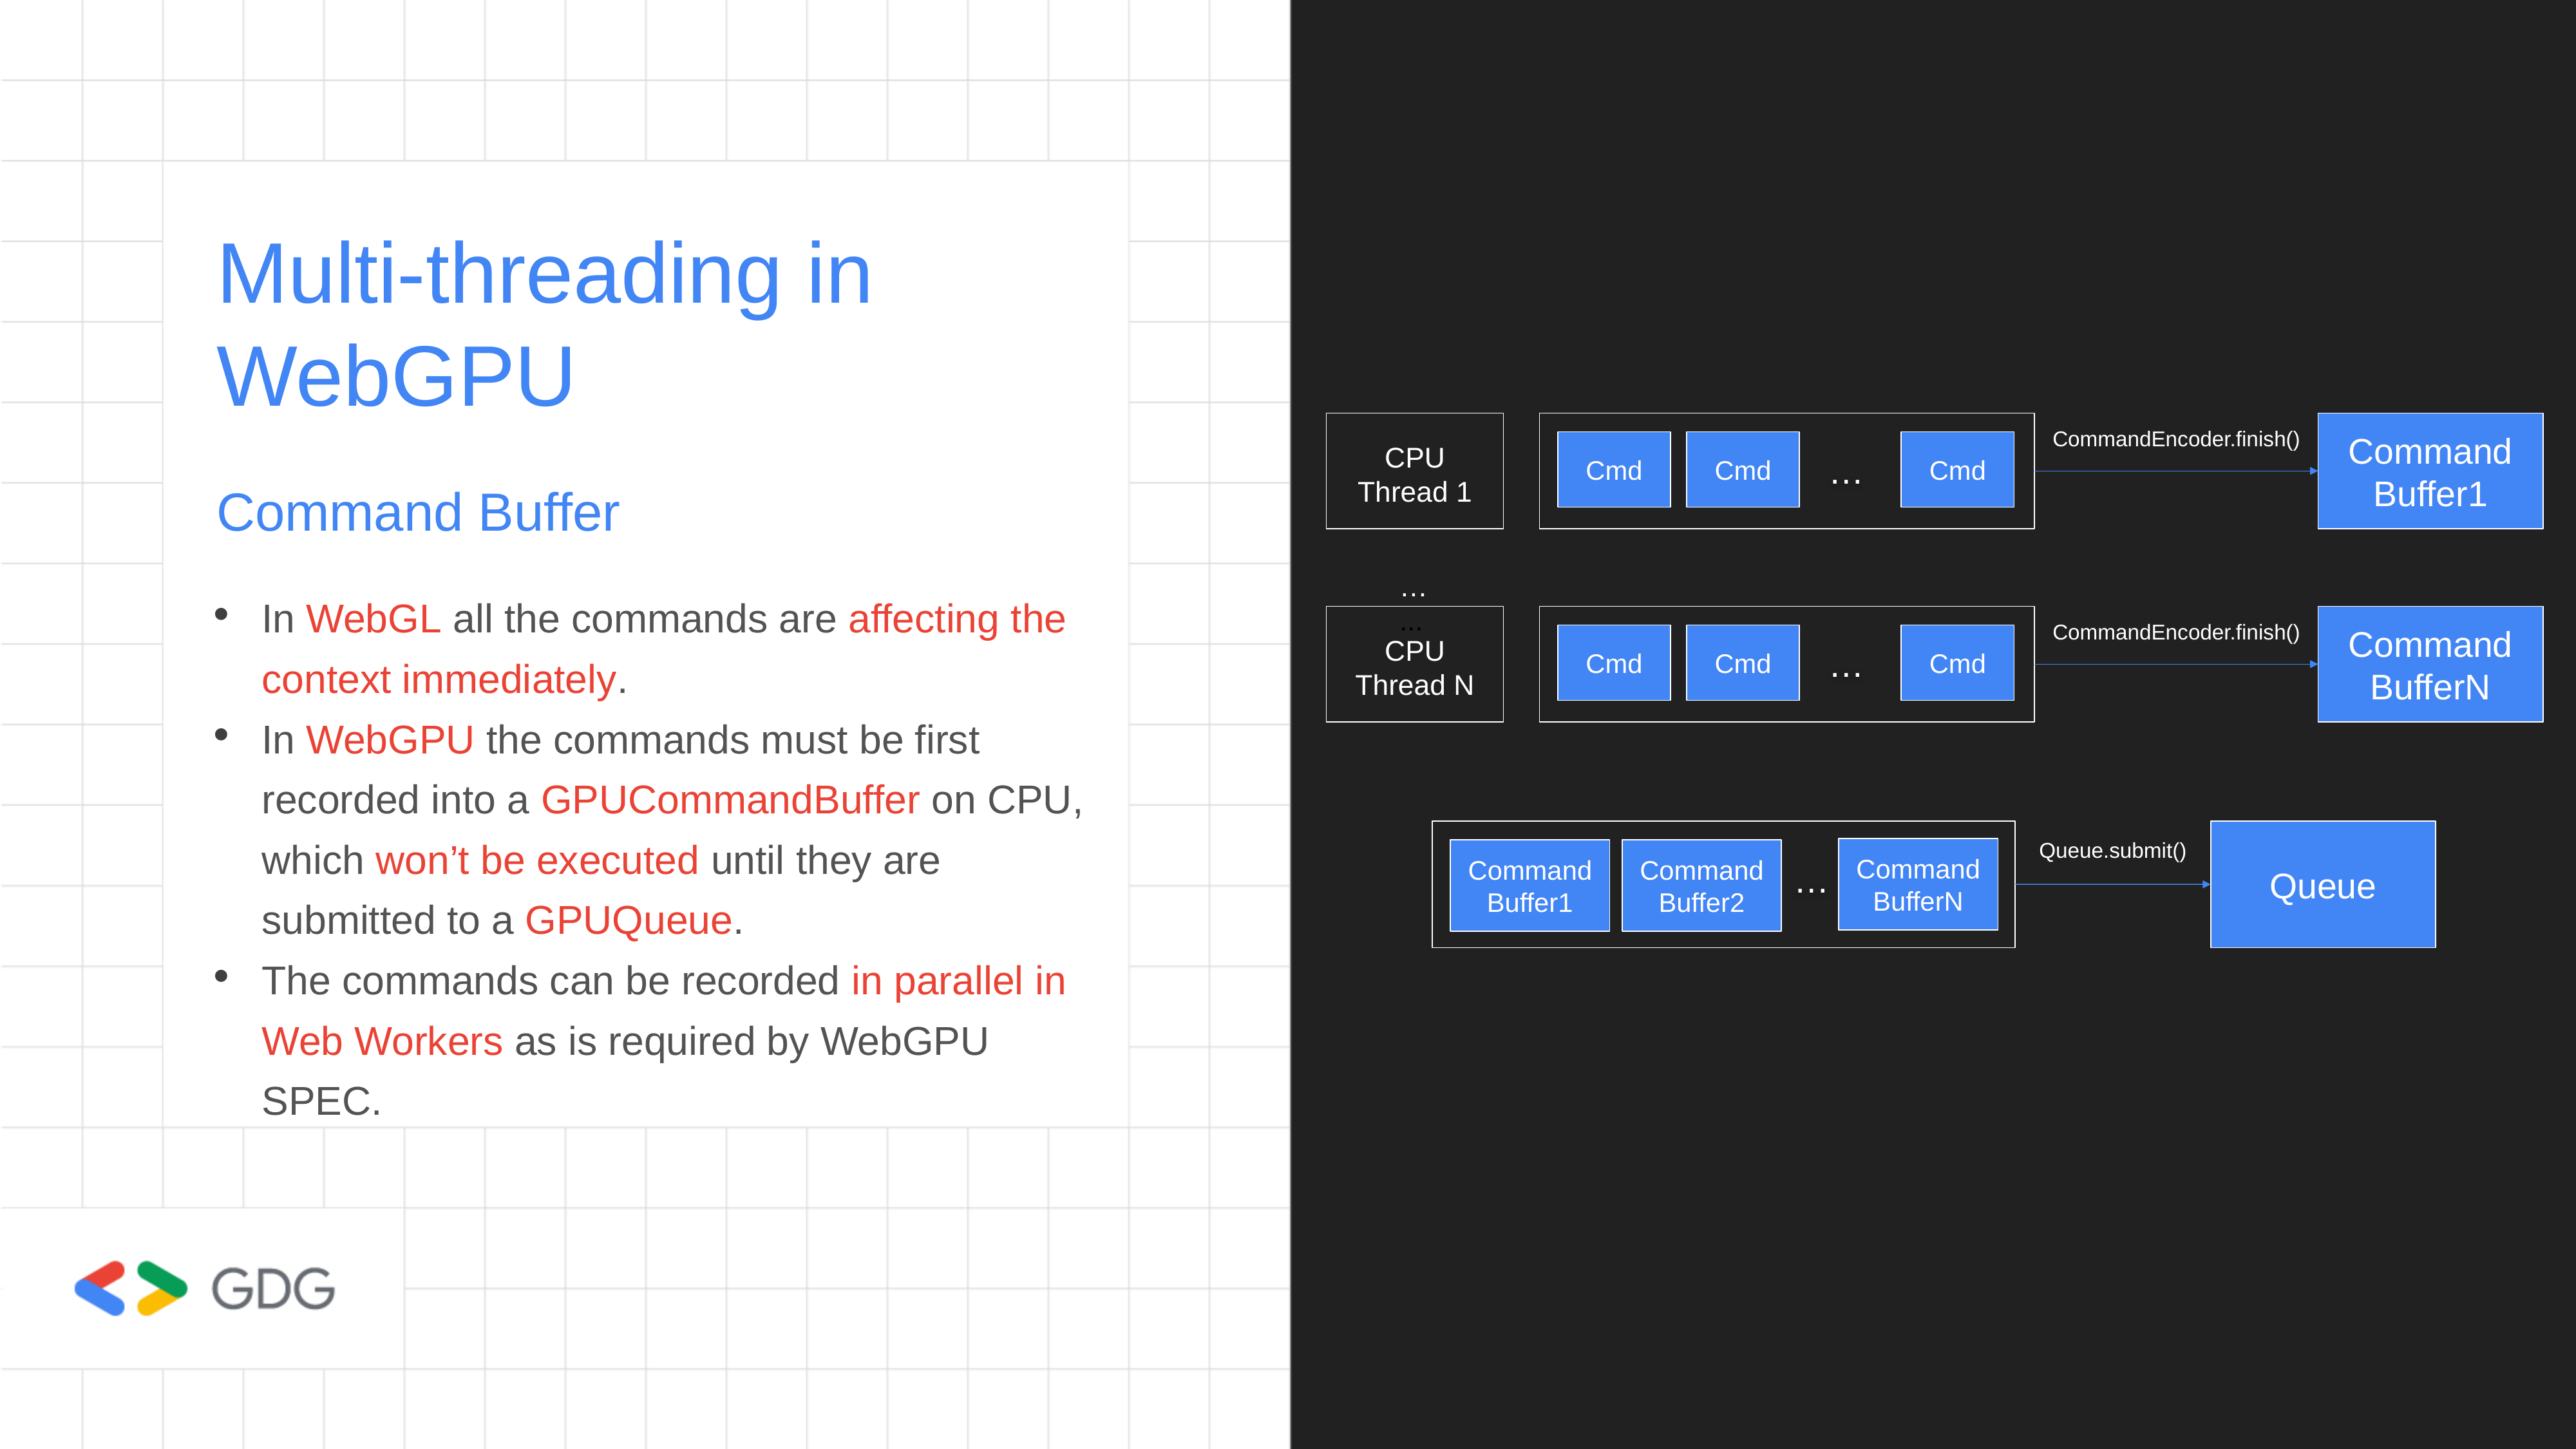

# Multi-threading in WebGPU
CommandEncoder.finish()
CPU Thread 1

CommandBuffer1
…
Cmd
Cmd
Cmd
Command Buffer
In WebGL all the commands are affecting the context immediately.
In WebGPU the commands must be first recorded into a GPUCommandBuffer on CPU, which won’t be executed until they are submitted to a GPUQueue.
The commands can be recorded in parallel in Web Workers as is required by WebGPU SPEC.

…...
CommandEncoder.finish()
CPU Thread N

CommandBufferN
…
Cmd
Cmd
Cmd

Queue
…
Queue.submit()
CommandBufferN
CommandBuffer1
CommandBuffer2